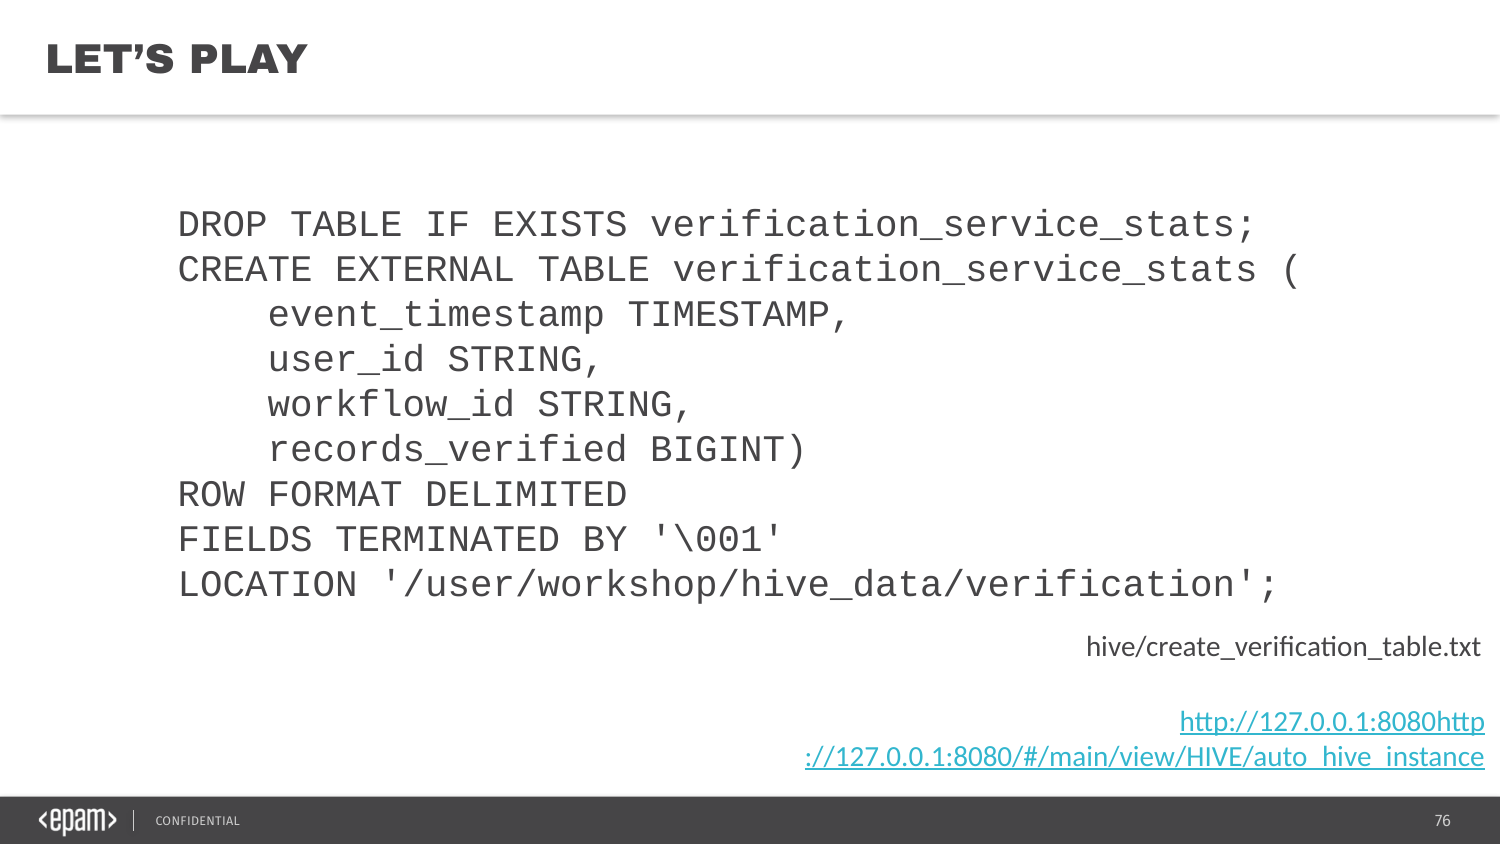

Let’s Play
DROP TABLE IF EXISTS verification_service_stats;
CREATE EXTERNAL TABLE verification_service_stats (
    event_timestamp TIMESTAMP,
    user_id STRING,
    workflow_id STRING,
    records_verified BIGINT)
ROW FORMAT DELIMITED
FIELDS TERMINATED BY '\001'
LOCATION '/user/workshop/hive_data/verification';
hive/create_verification_table.txt
http://127.0.0.1:8080
http://127.0.0.1:8080/#/main/view/HIVE/auto_hive_instance